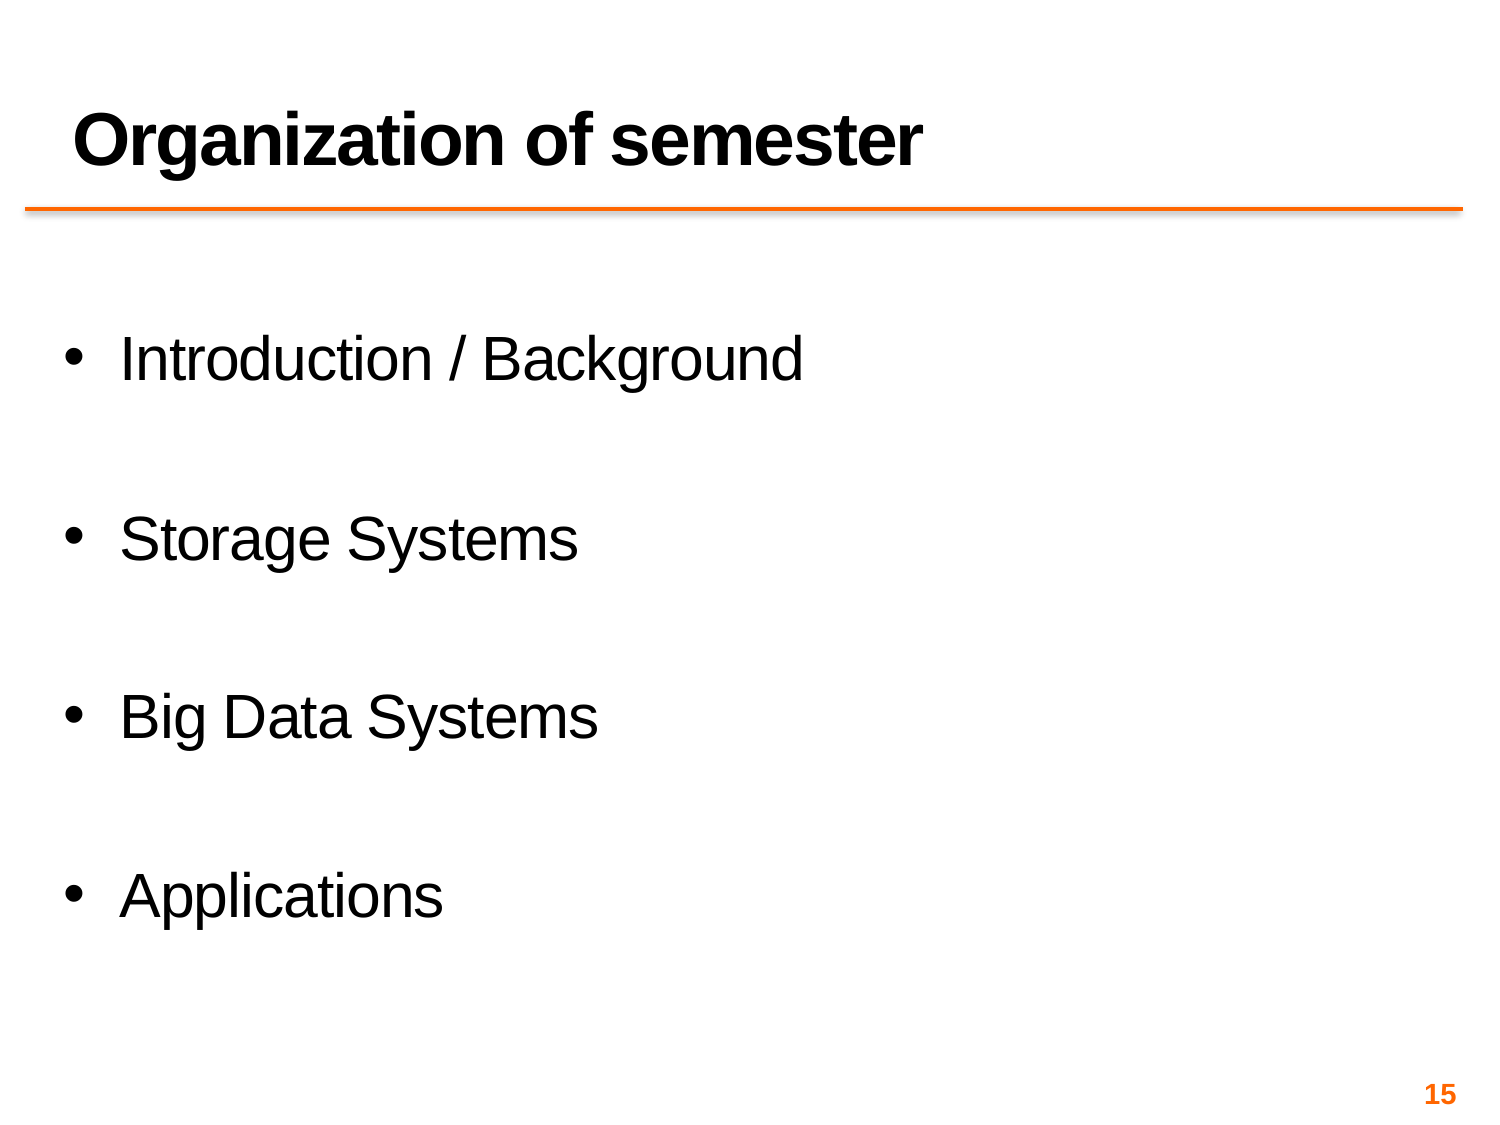

# Organization of semester
Introduction / Background
Storage Systems
Big Data Systems
Applications
15